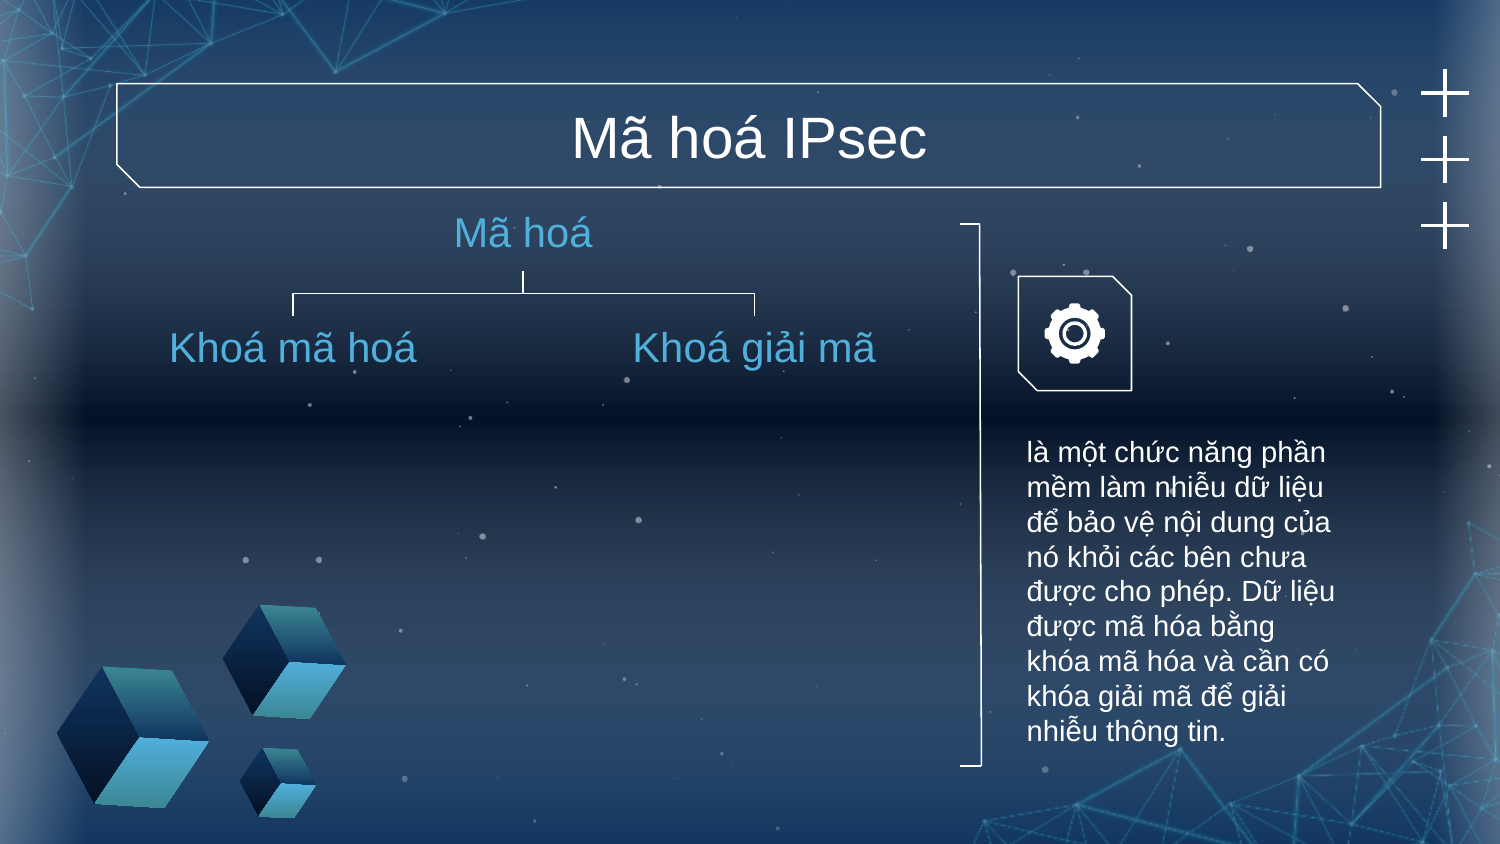

# Mã hoá IPsec
Mã hoá

Khoá mã hoá
Khoá giải mã
là một chức năng phần mềm làm nhiễu dữ liệu để bảo vệ nội dung của nó khỏi các bên chưa được cho phép. Dữ liệu được mã hóa bằng khóa mã hóa và cần có khóa giải mã để giải nhiễu thông tin.